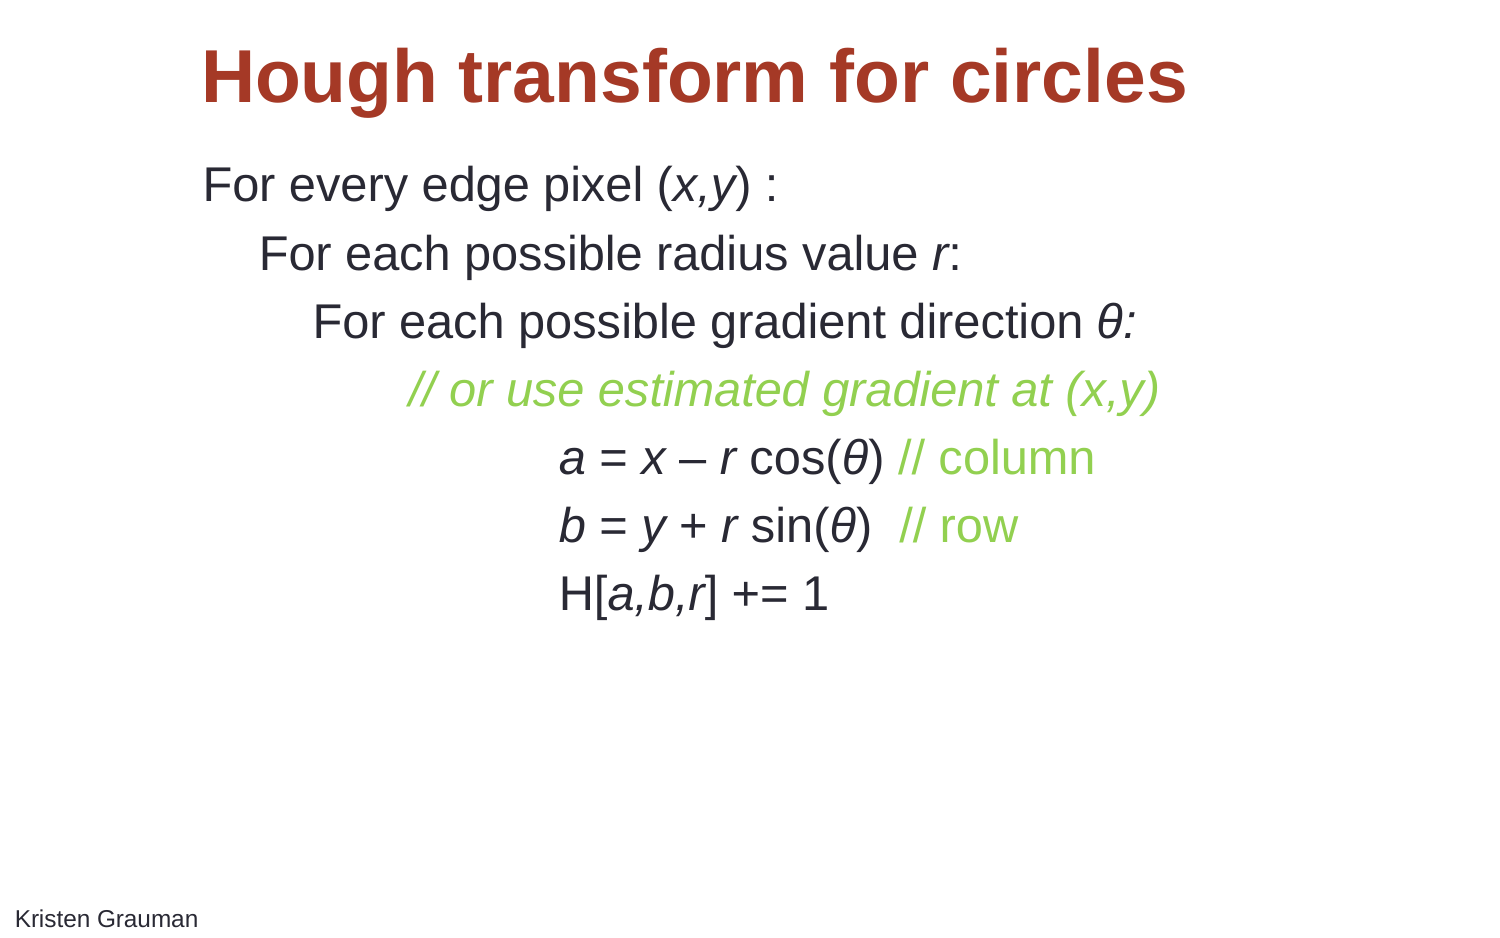

Hough transform for circles
For every edge pixel (x,y) :
	For each possible radius value r:
	    For each possible gradient direction θ:
		// or use estimated gradient at (x,y)
	    		a = x – r cos(θ) // column
	    		b = y + r sin(θ)  // row
	    		H[a,b,r] += 1

Kristen Grauman